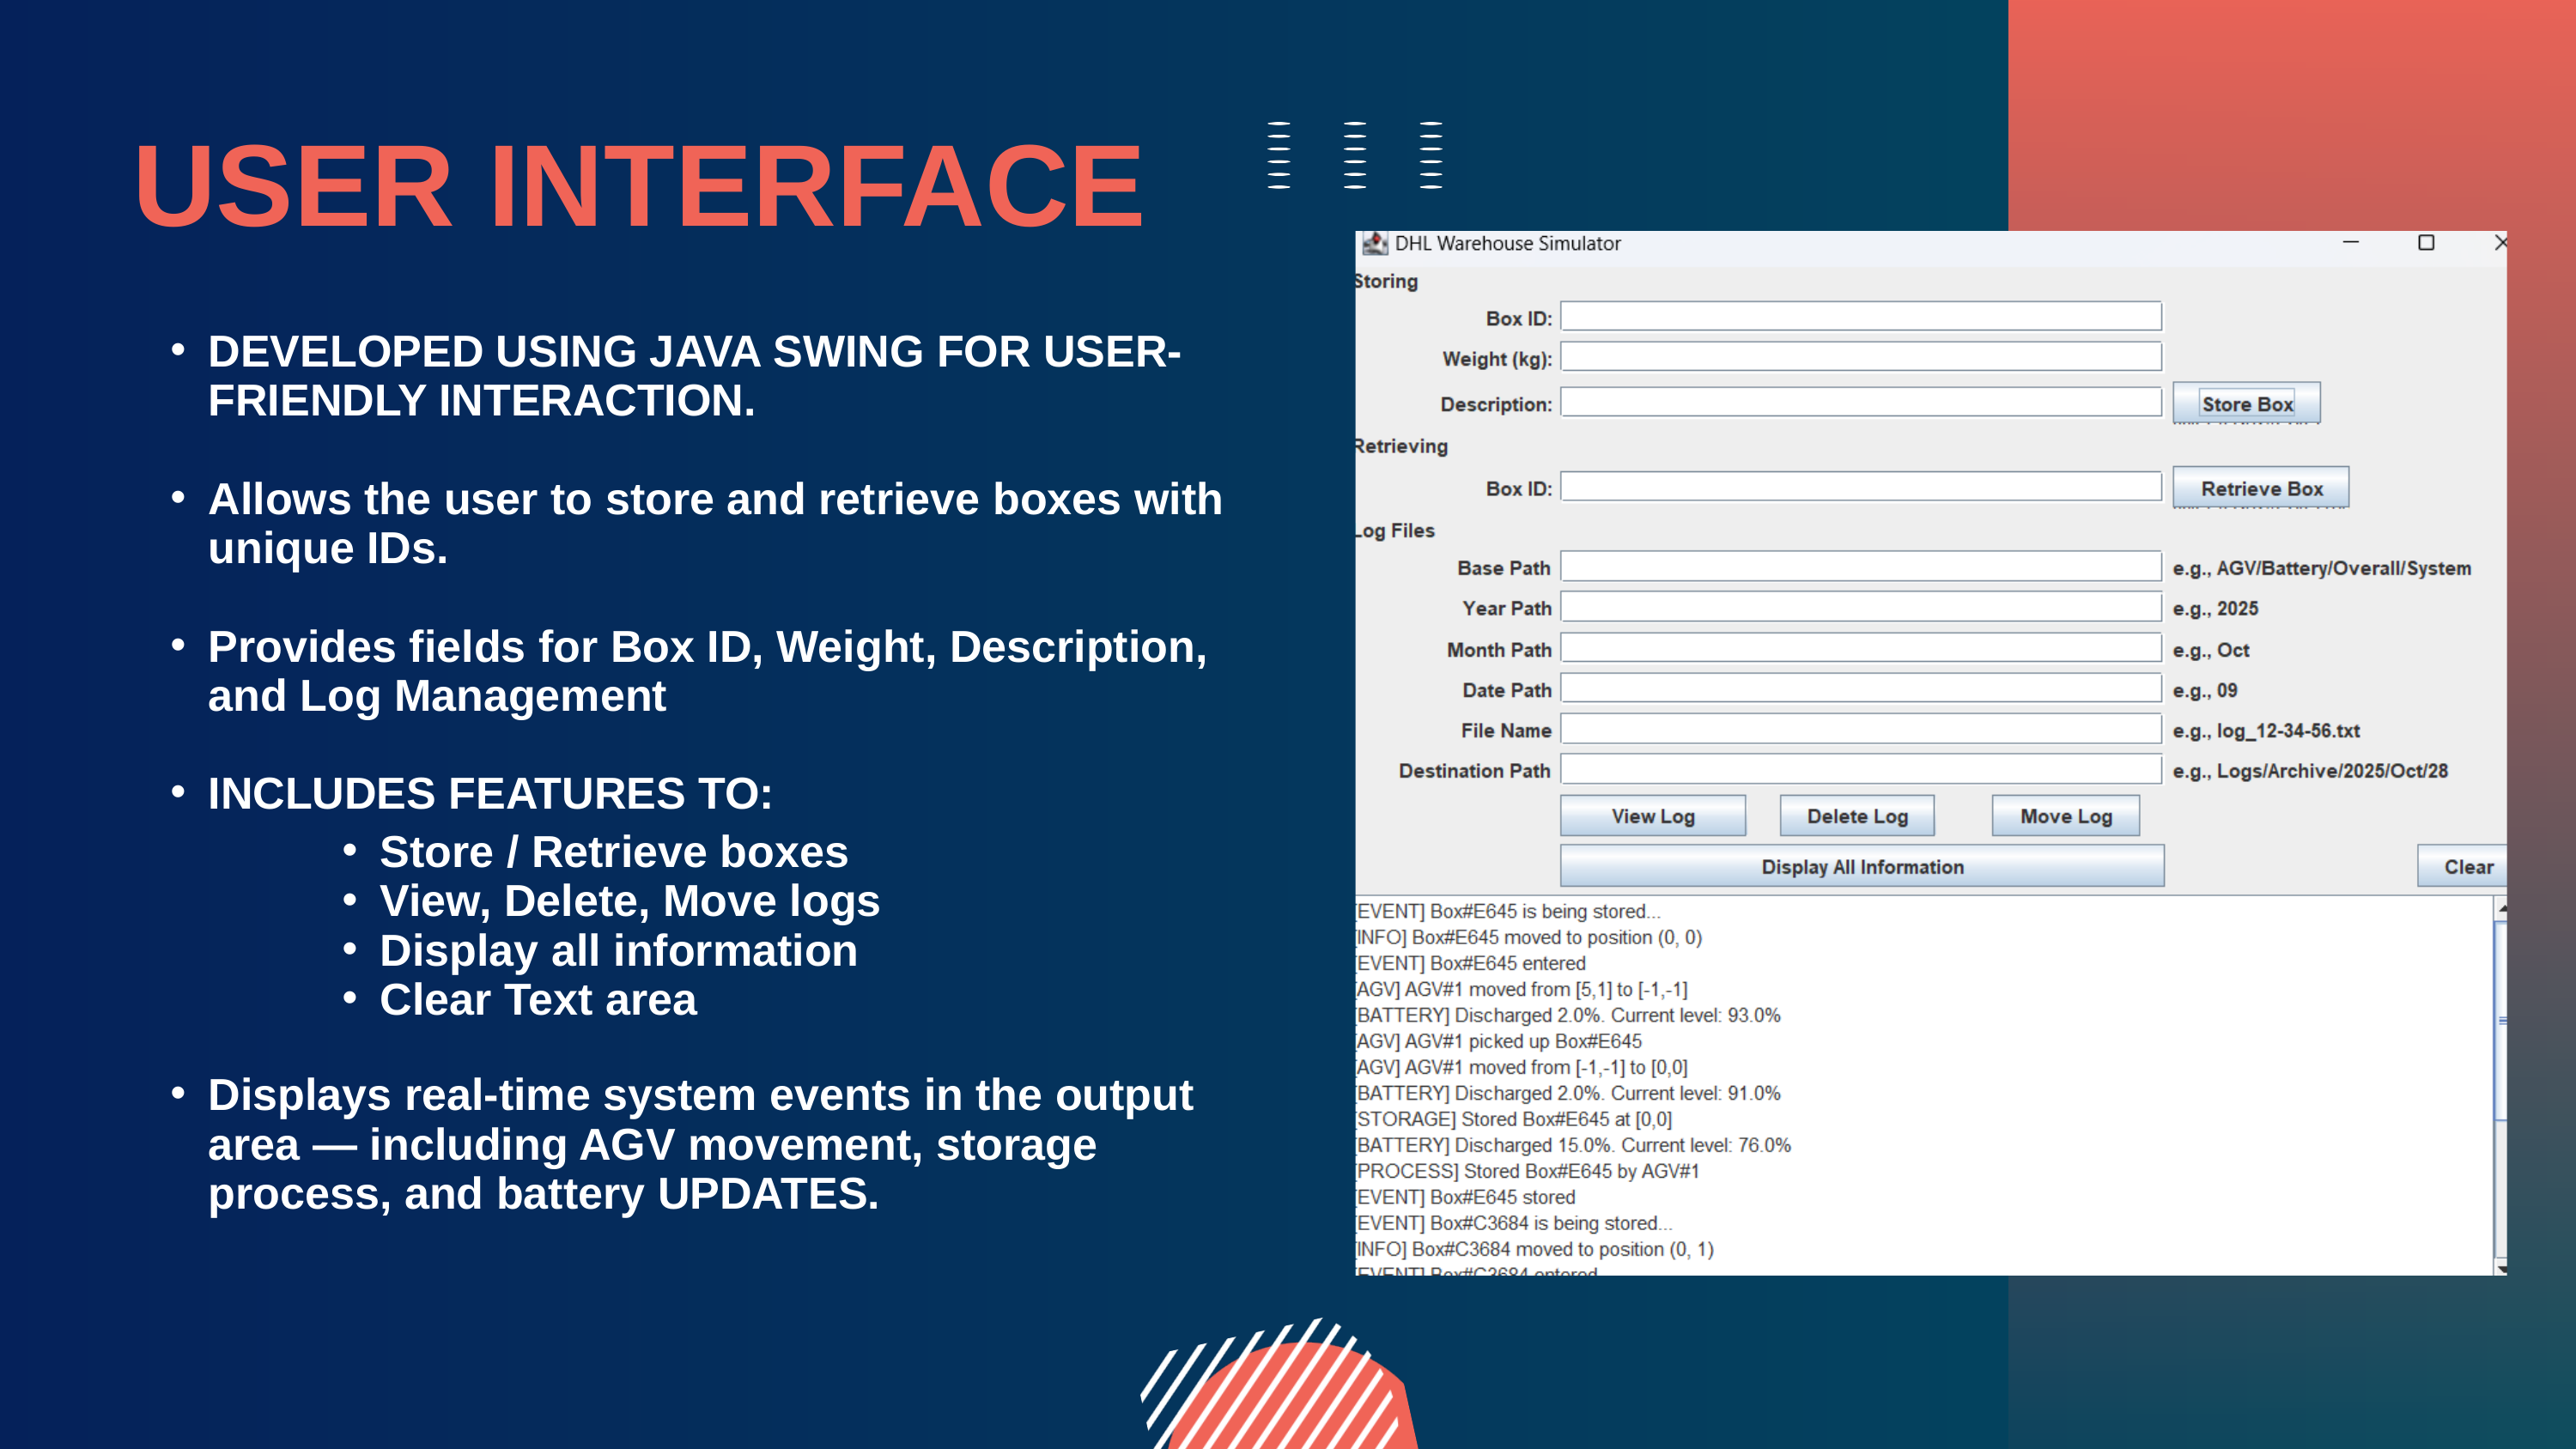

USER INTERFACE

DEVELOPED USING JAVA SWING FOR USER-FRIENDLY INTERACTION.

Allows the user to store and retrieve boxes with unique IDs.

Provides fields for Box ID, Weight, Description, and Log Management

INCLUDES FEATURES TO:
Store / Retrieve boxes
View, Delete, Move logs
Display all information
Clear Text area
Displays real-time system events in the output area — including AGV movement, storage process, and battery UPDATES.